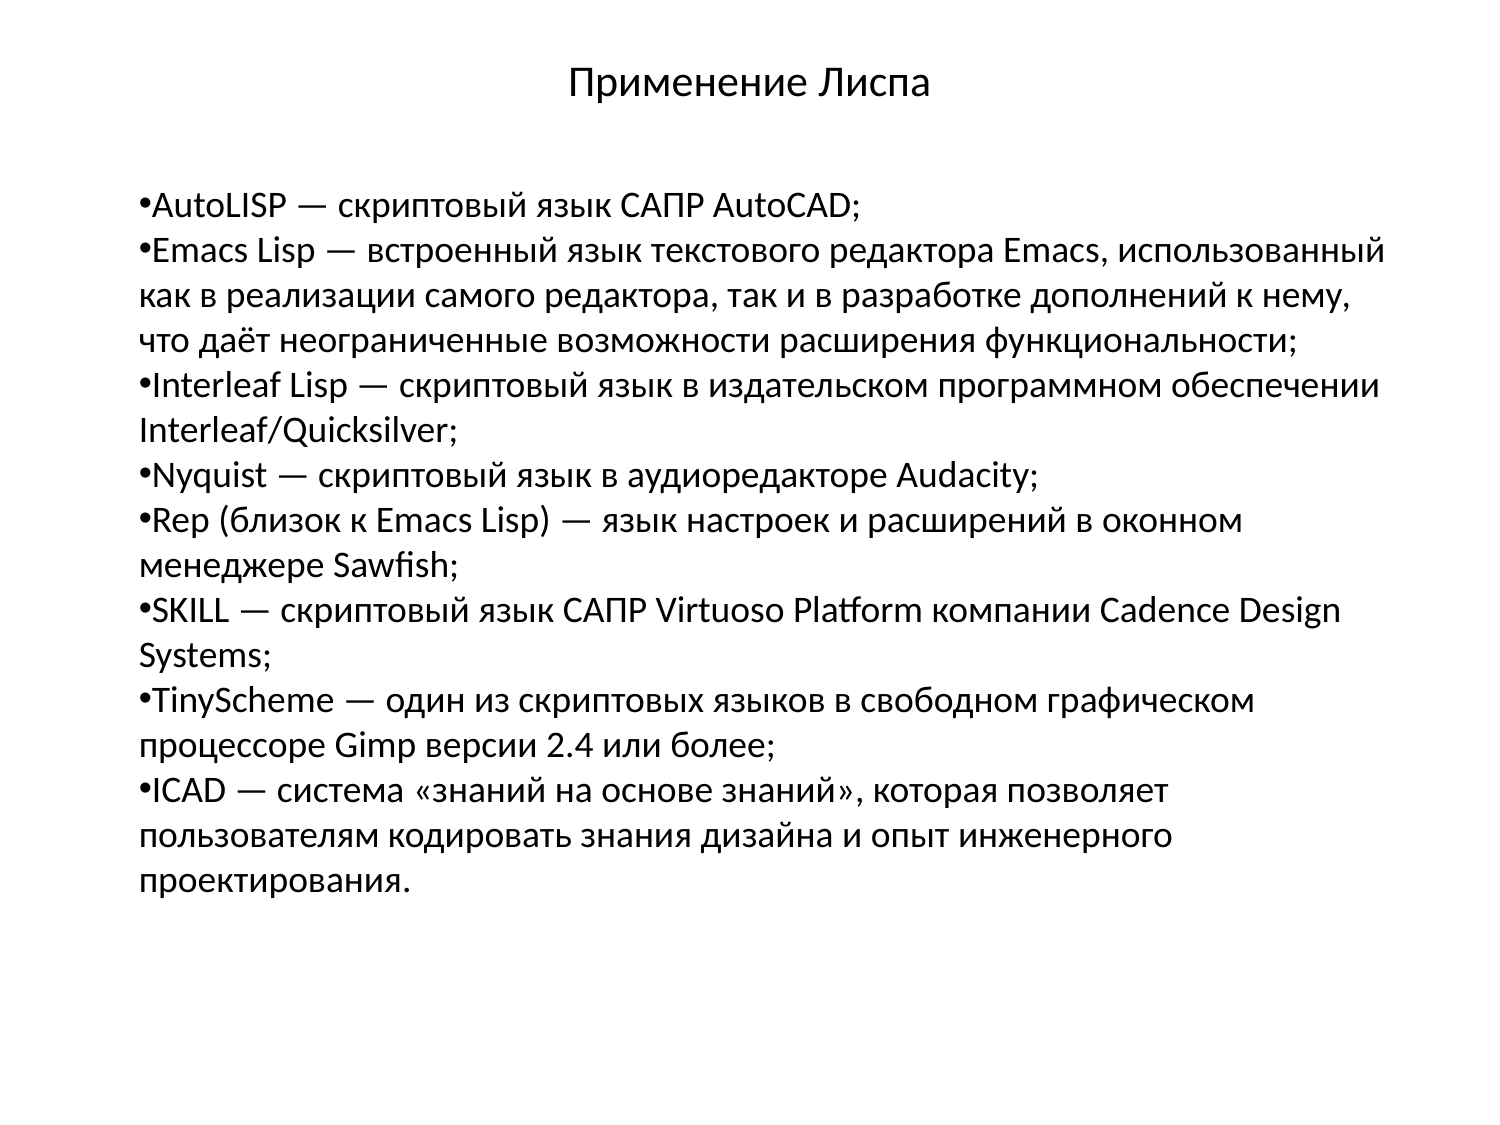

# Применение Лиспа
AutoLISP — скриптовый язык САПР AutoCAD;
Emacs Lisp — встроенный язык текстового редактора Emacs, использованный как в реализации самого редактора, так и в разработке дополнений к нему, что даёт неограниченные возможности расширения функциональности;
Interleaf Lisp — скриптовый язык в издательском программном обеспечении Interleaf/Quicksilver;
Nyquist — скриптовый язык в аудиоредакторе Audacity;
Rep (близок к Emacs Lisp) — язык настроек и расширений в оконном менеджере Sawfish;
SKILL — скриптовый язык САПР Virtuoso Platform компании Cadence Design Systems;
TinyScheme — один из скриптовых языков в свободном графическом процессоре Gimp версии 2.4 или более;
ICAD — система «знаний на основе знаний», которая позволяет пользователям кодировать знания дизайна и опыт инженерного проектирования.